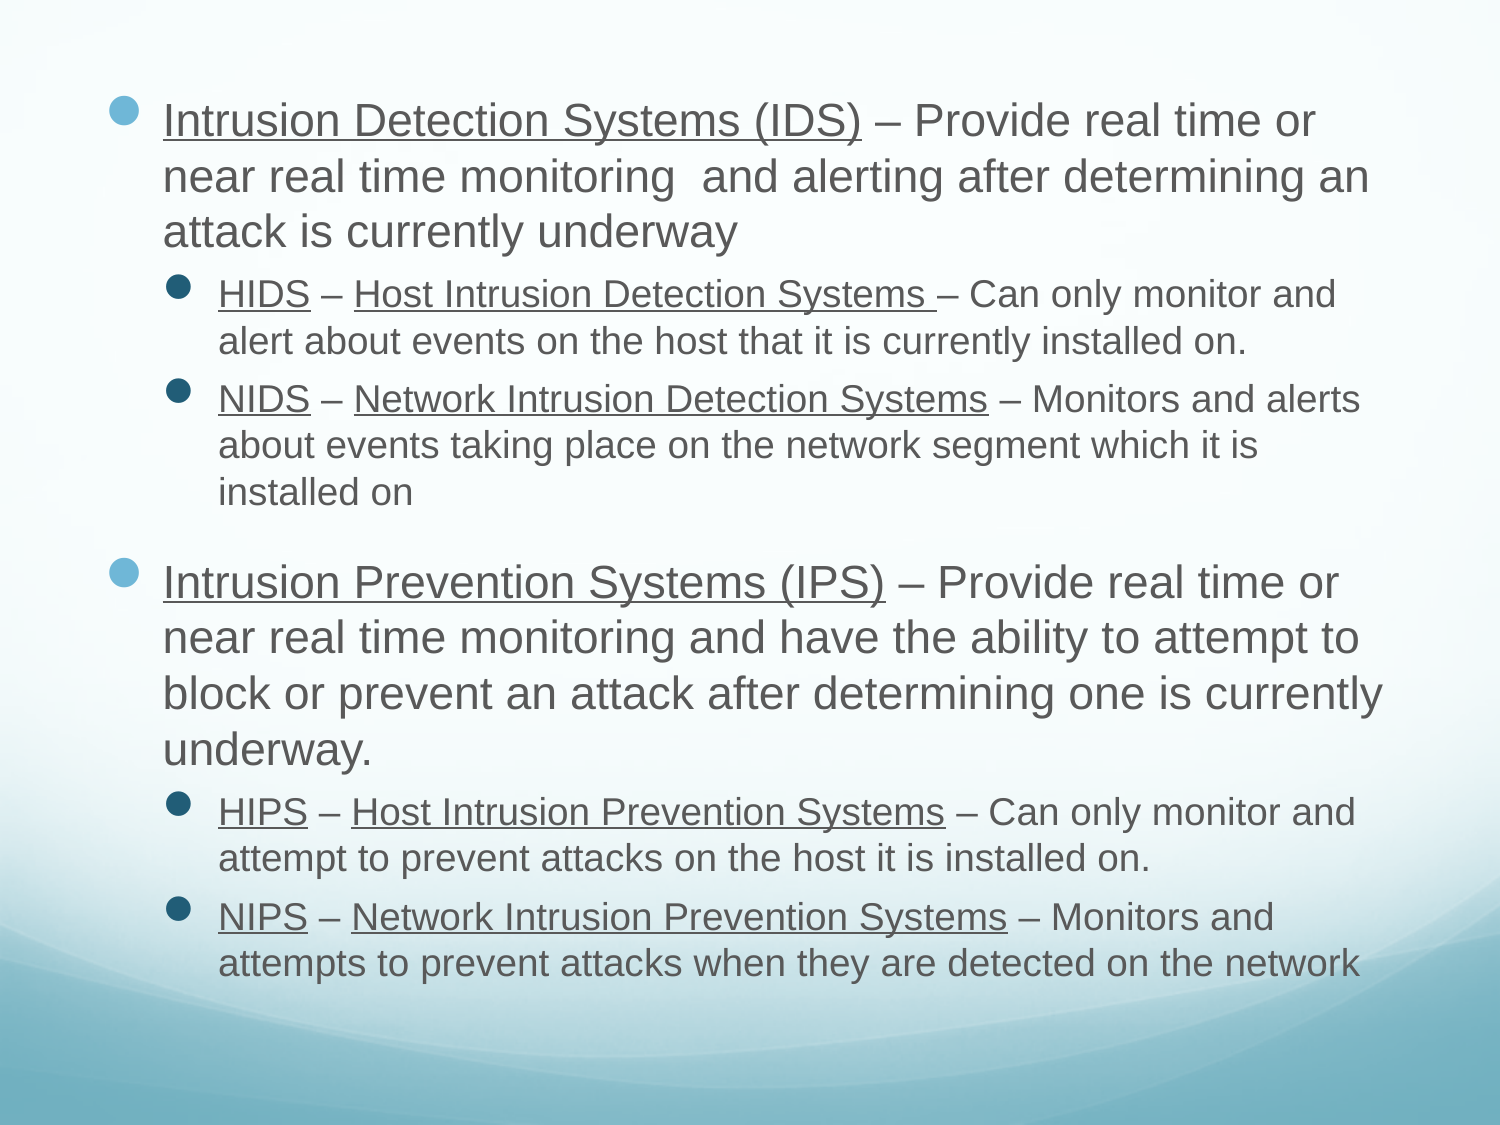

Intrusion Detection Systems (IDS) – Provide real time or near real time monitoring  and alerting after determining an attack is currently underway
HIDS – Host Intrusion Detection Systems – Can only monitor and alert about events on the host that it is currently installed on.
NIDS – Network Intrusion Detection Systems – Monitors and alerts about events taking place on the network segment which it is installed on
Intrusion Prevention Systems (IPS) – Provide real time or near real time monitoring and have the ability to attempt to block or prevent an attack after determining one is currently underway.
HIPS – Host Intrusion Prevention Systems – Can only monitor and attempt to prevent attacks on the host it is installed on.
NIPS – Network Intrusion Prevention Systems – Monitors and attempts to prevent attacks when they are detected on the network